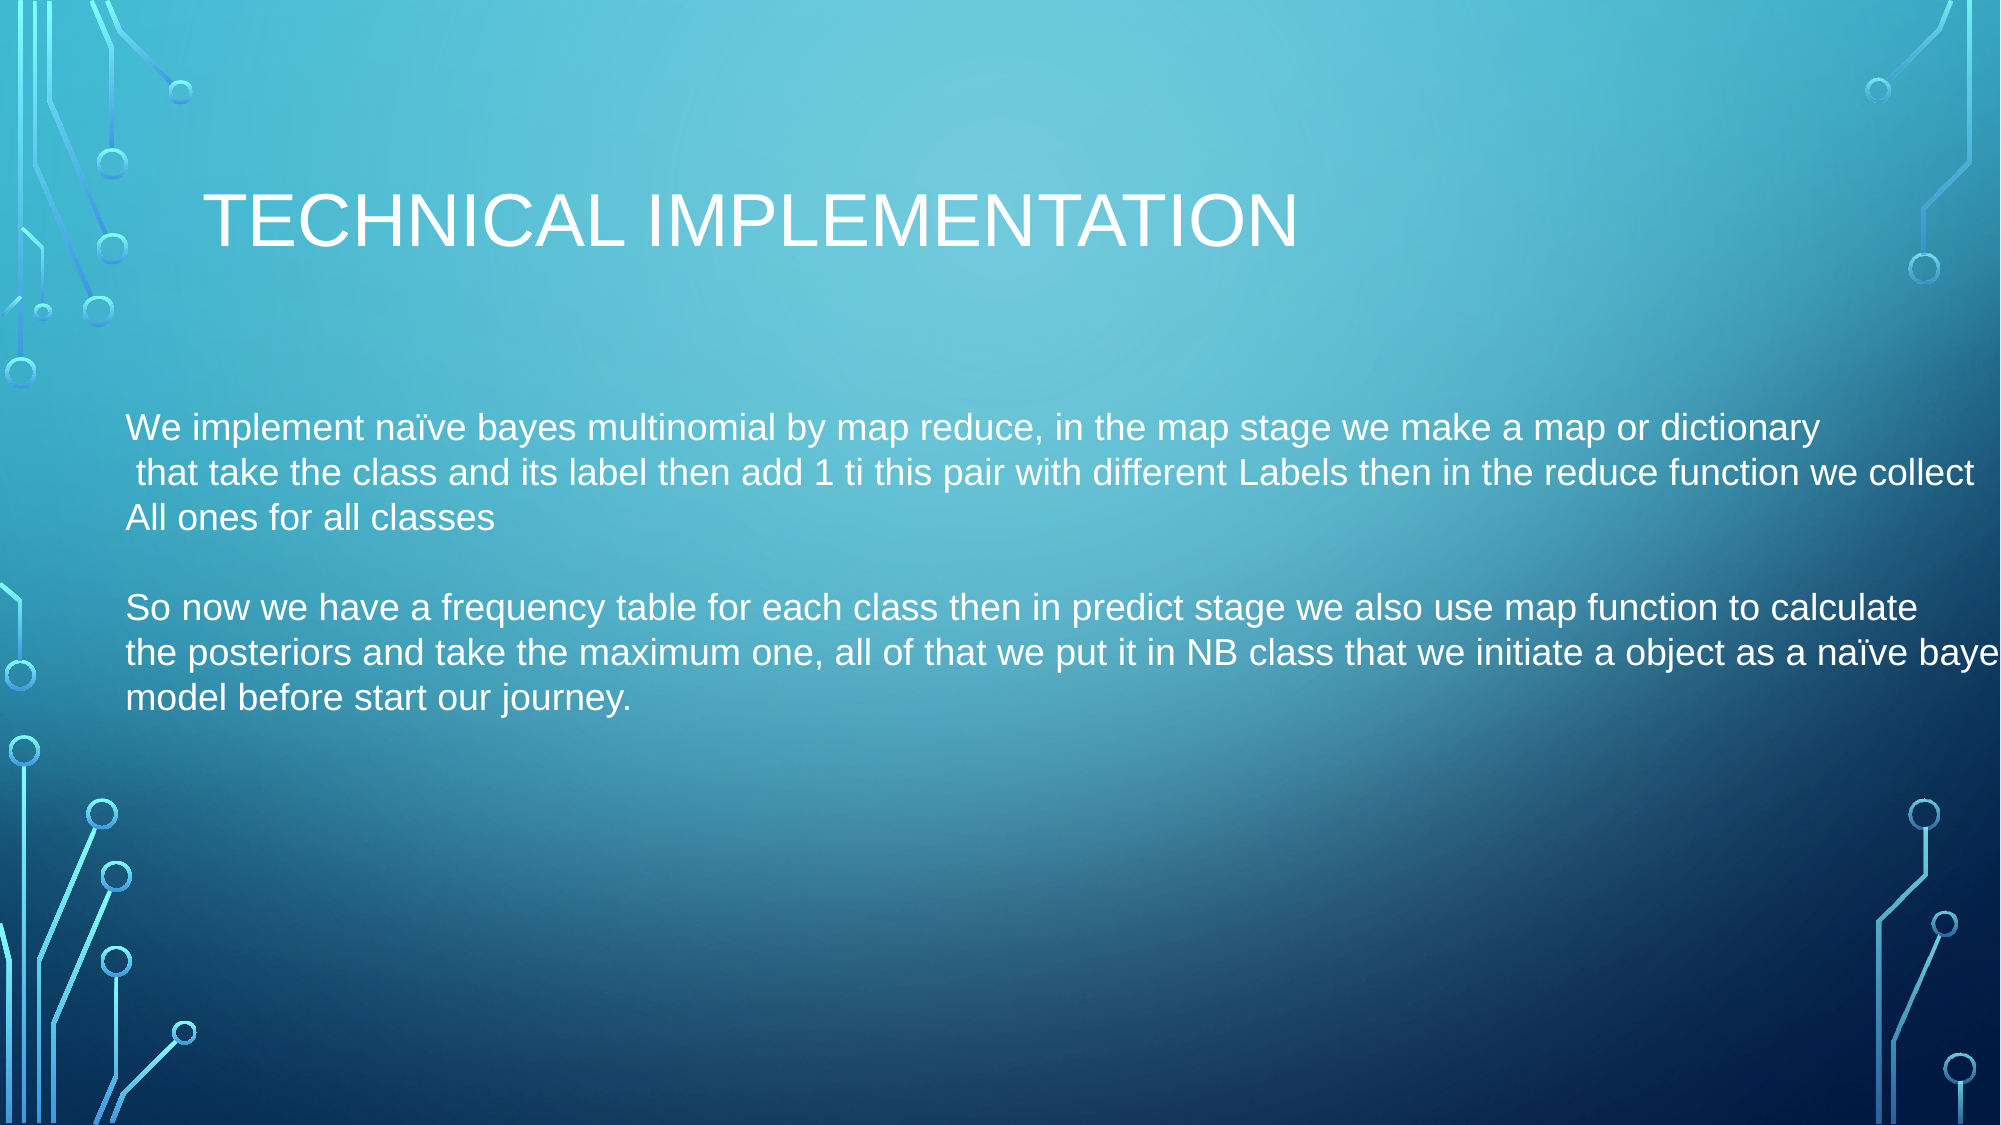

# Technical Implementation
We implement naïve bayes multinomial by map reduce, in the map stage we make a map or dictionary
 that take the class and its label then add 1 ti this pair with different Labels then in the reduce function we collect
All ones for all classes

So now we have a frequency table for each class then in predict stage we also use map function to calculate
the posteriors and take the maximum one, all of that we put it in NB class that we initiate a object as a naïve bayes
model before start our journey.